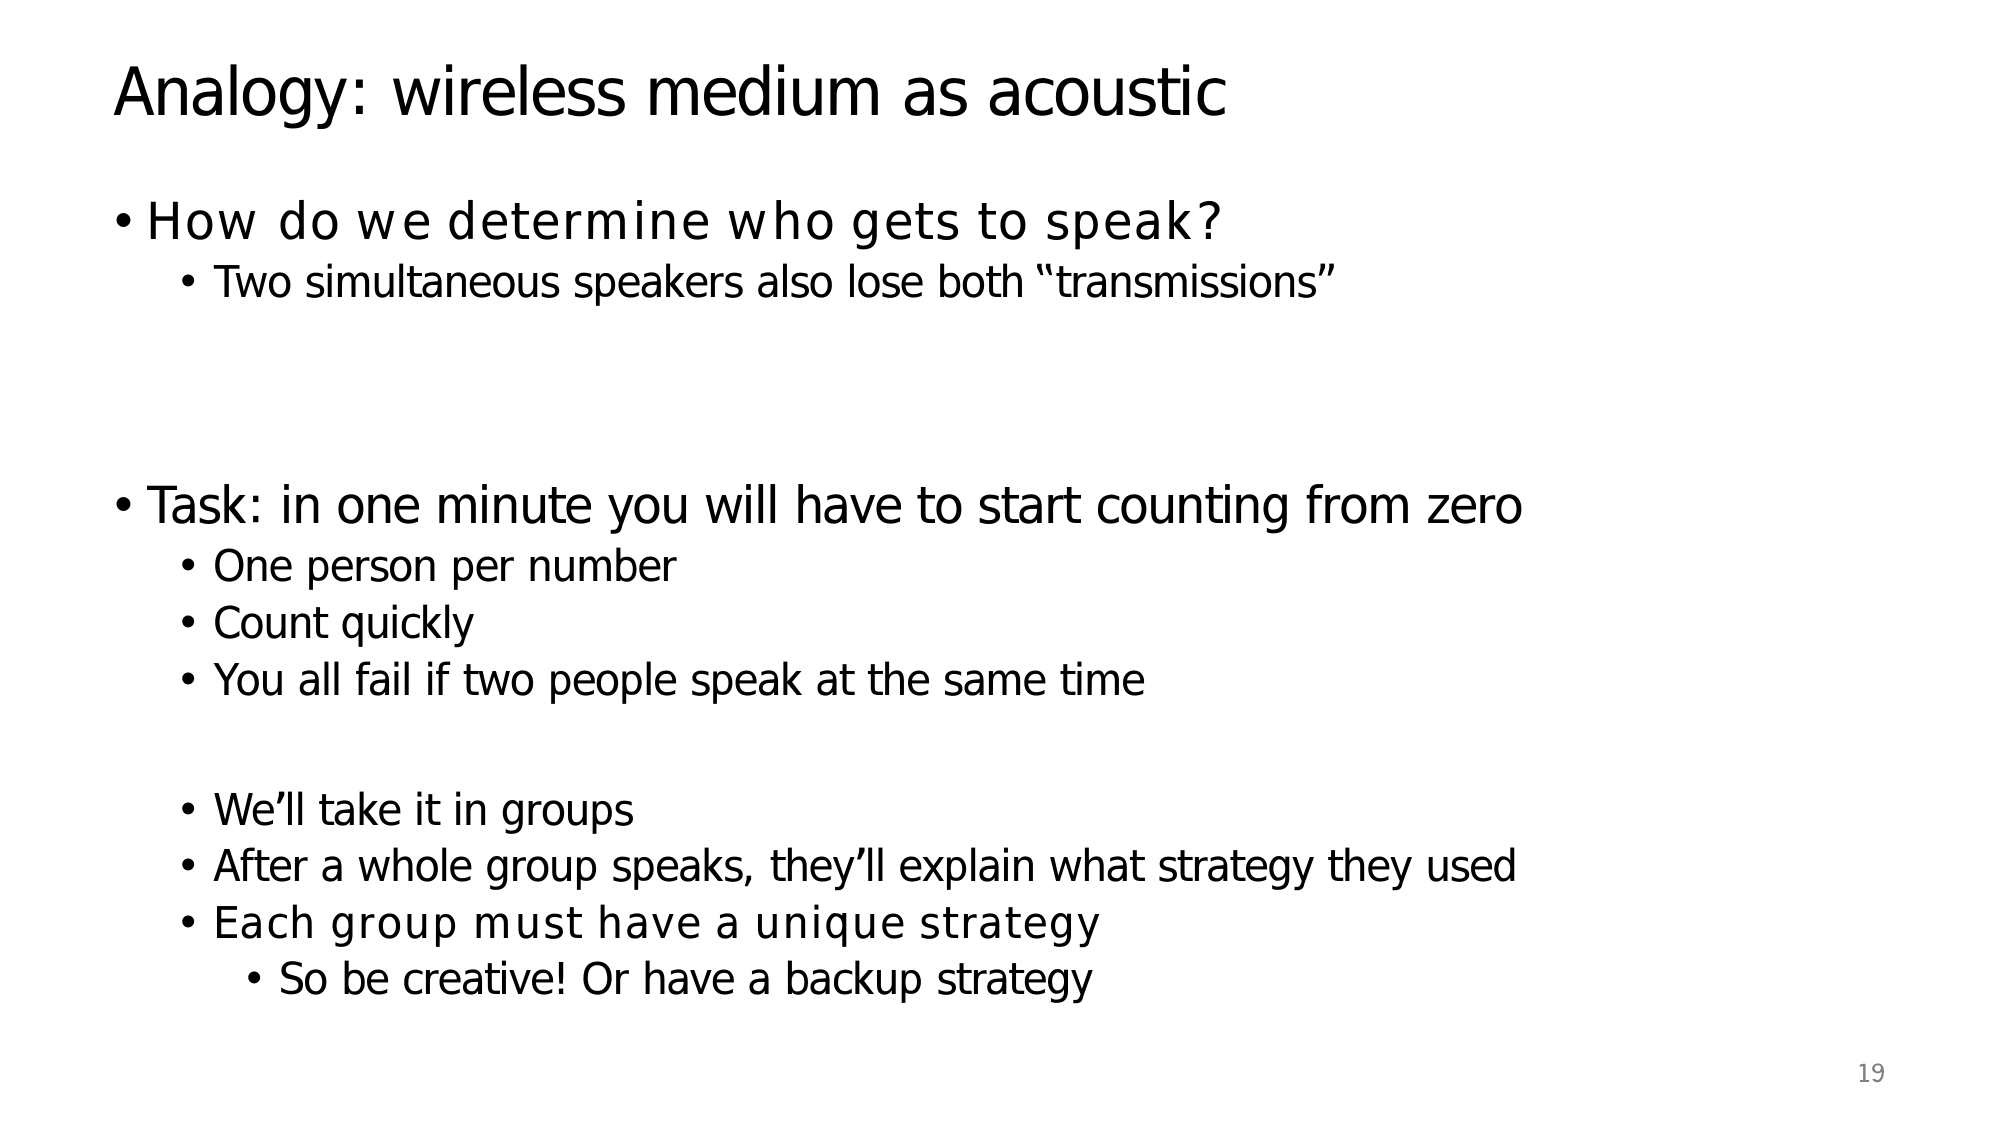

# Analogy: wireless medium as acoustic
How do we determine who gets to speak?
Two simultaneous speakers also lose both “transmissions”

Task: in one minute you will have to start counting from zero
One person per number
Count quickly
You all fail if two people speak at the same time

We’ll take it in groups
After a whole group speaks, they’ll explain what strategy they used
Each group must have a unique strategy
So be creative! Or have a backup strategy
19